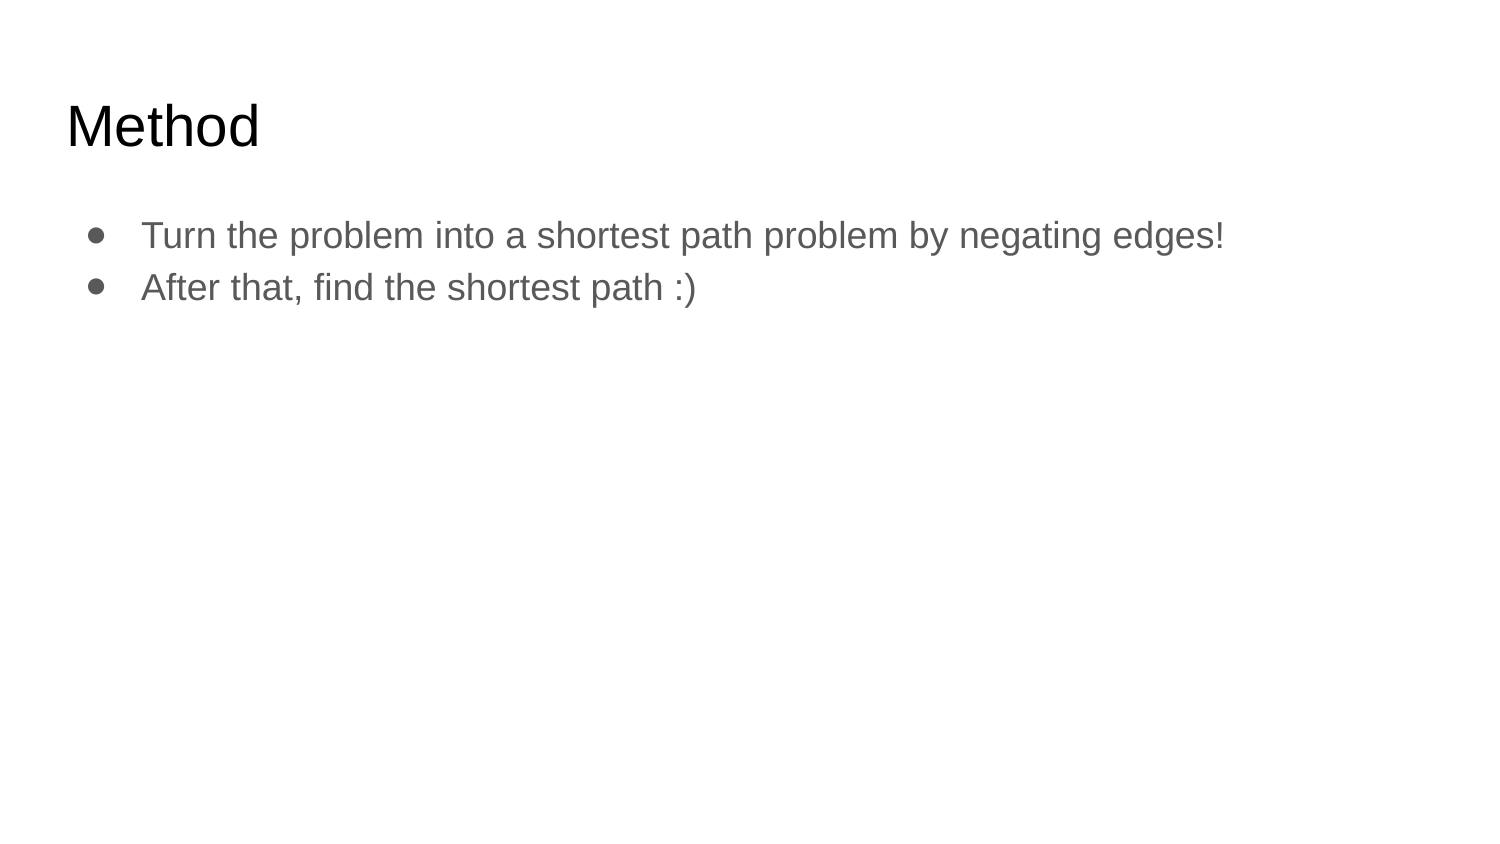

# Method
Turn the problem into a shortest path problem by negating edges!
After that, find the shortest path :)